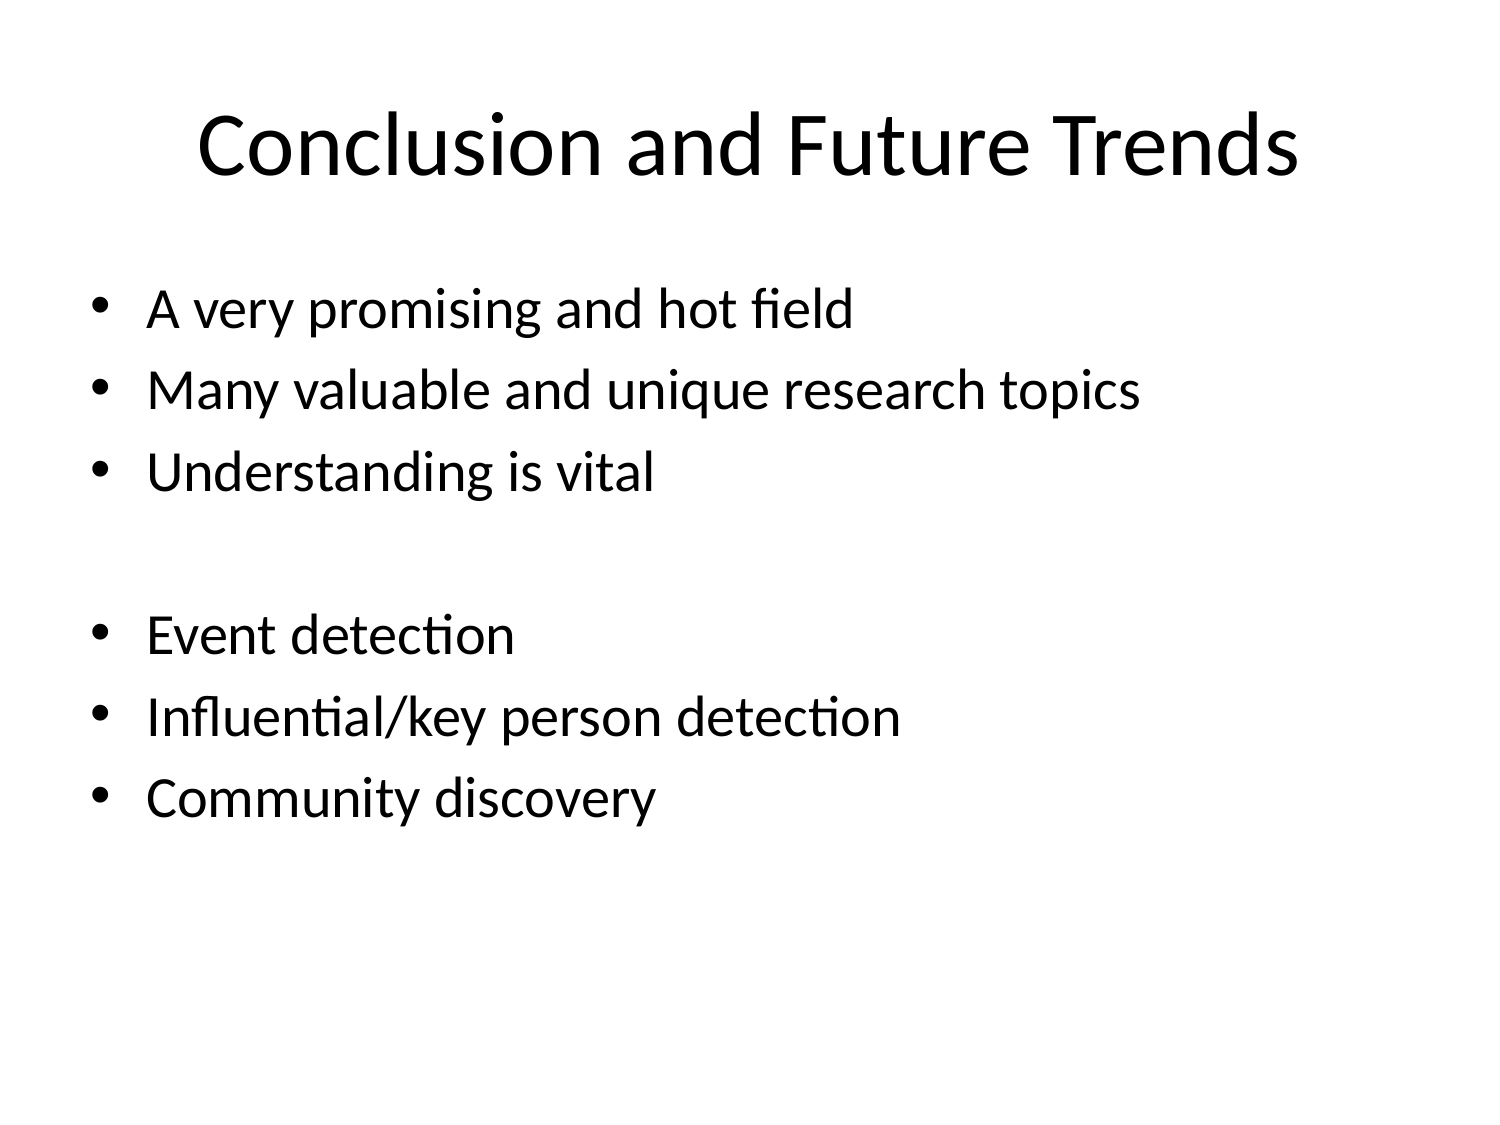

# Conclusion and Future Trends
A very promising and hot field
Many valuable and unique research topics
Understanding is vital

Event detection
Influential/key person detection
Community discovery